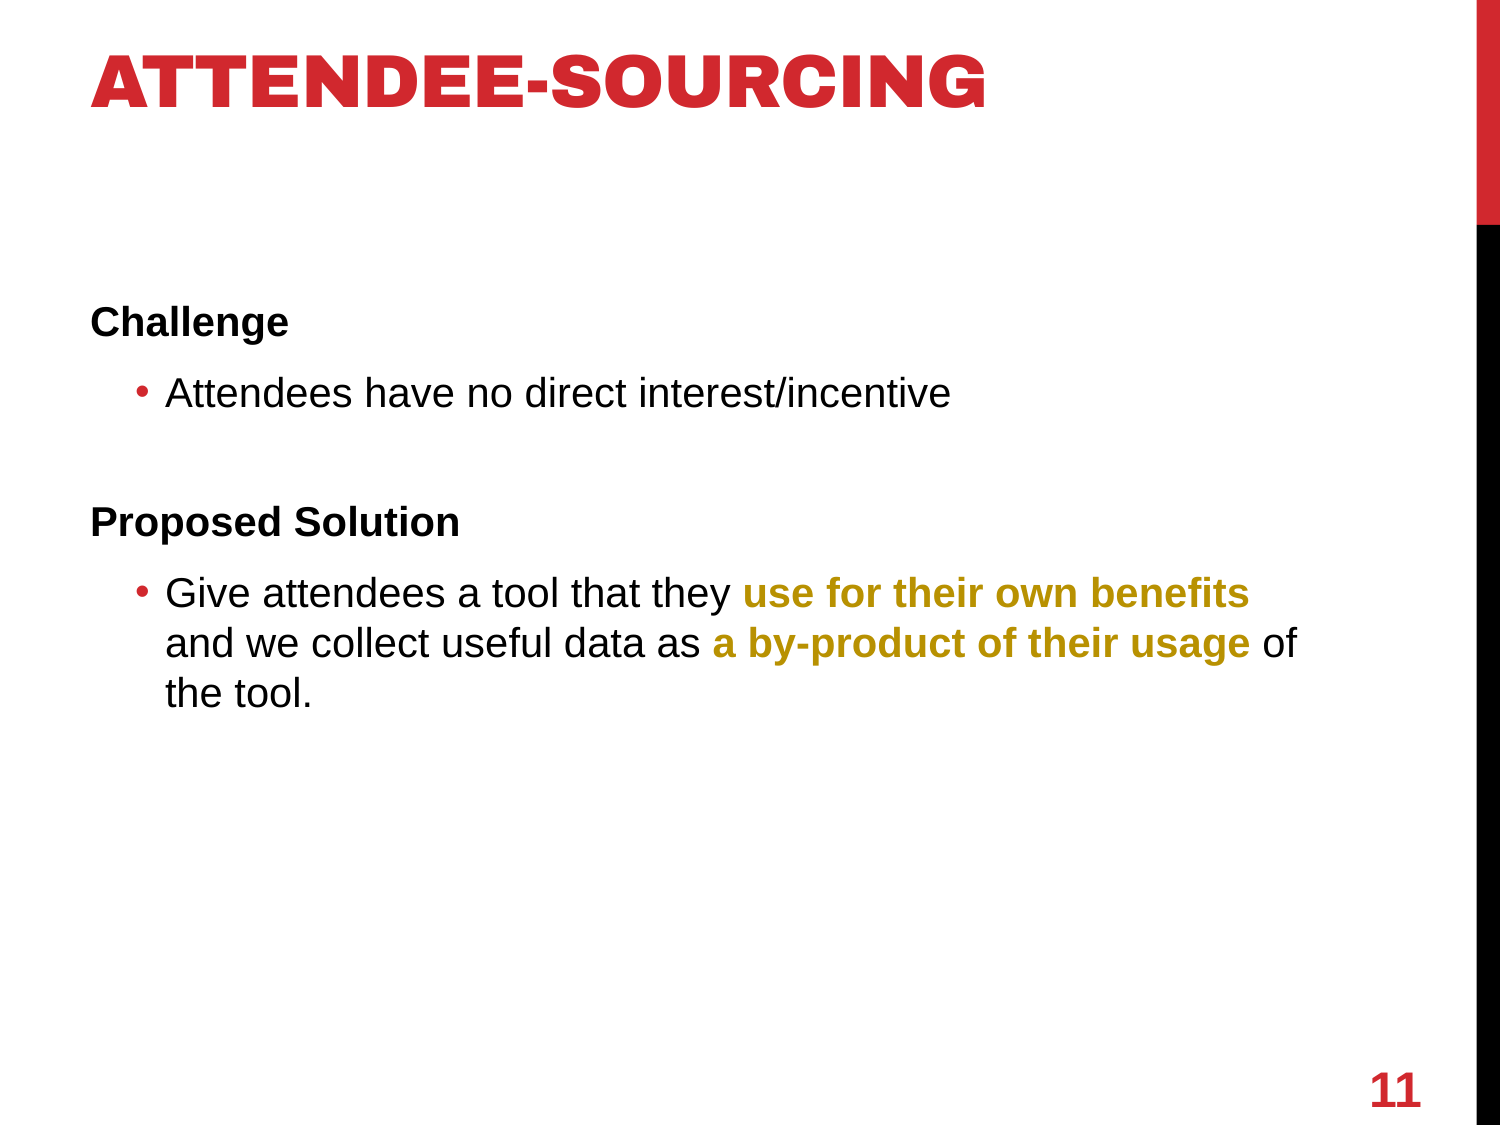

# Attendee-Sourcing
Challenge
Attendees have no direct interest/incentive

Proposed Solution
Give attendees a tool that they use for their own benefits and we collect useful data as a by-product of their usage of the tool.

11